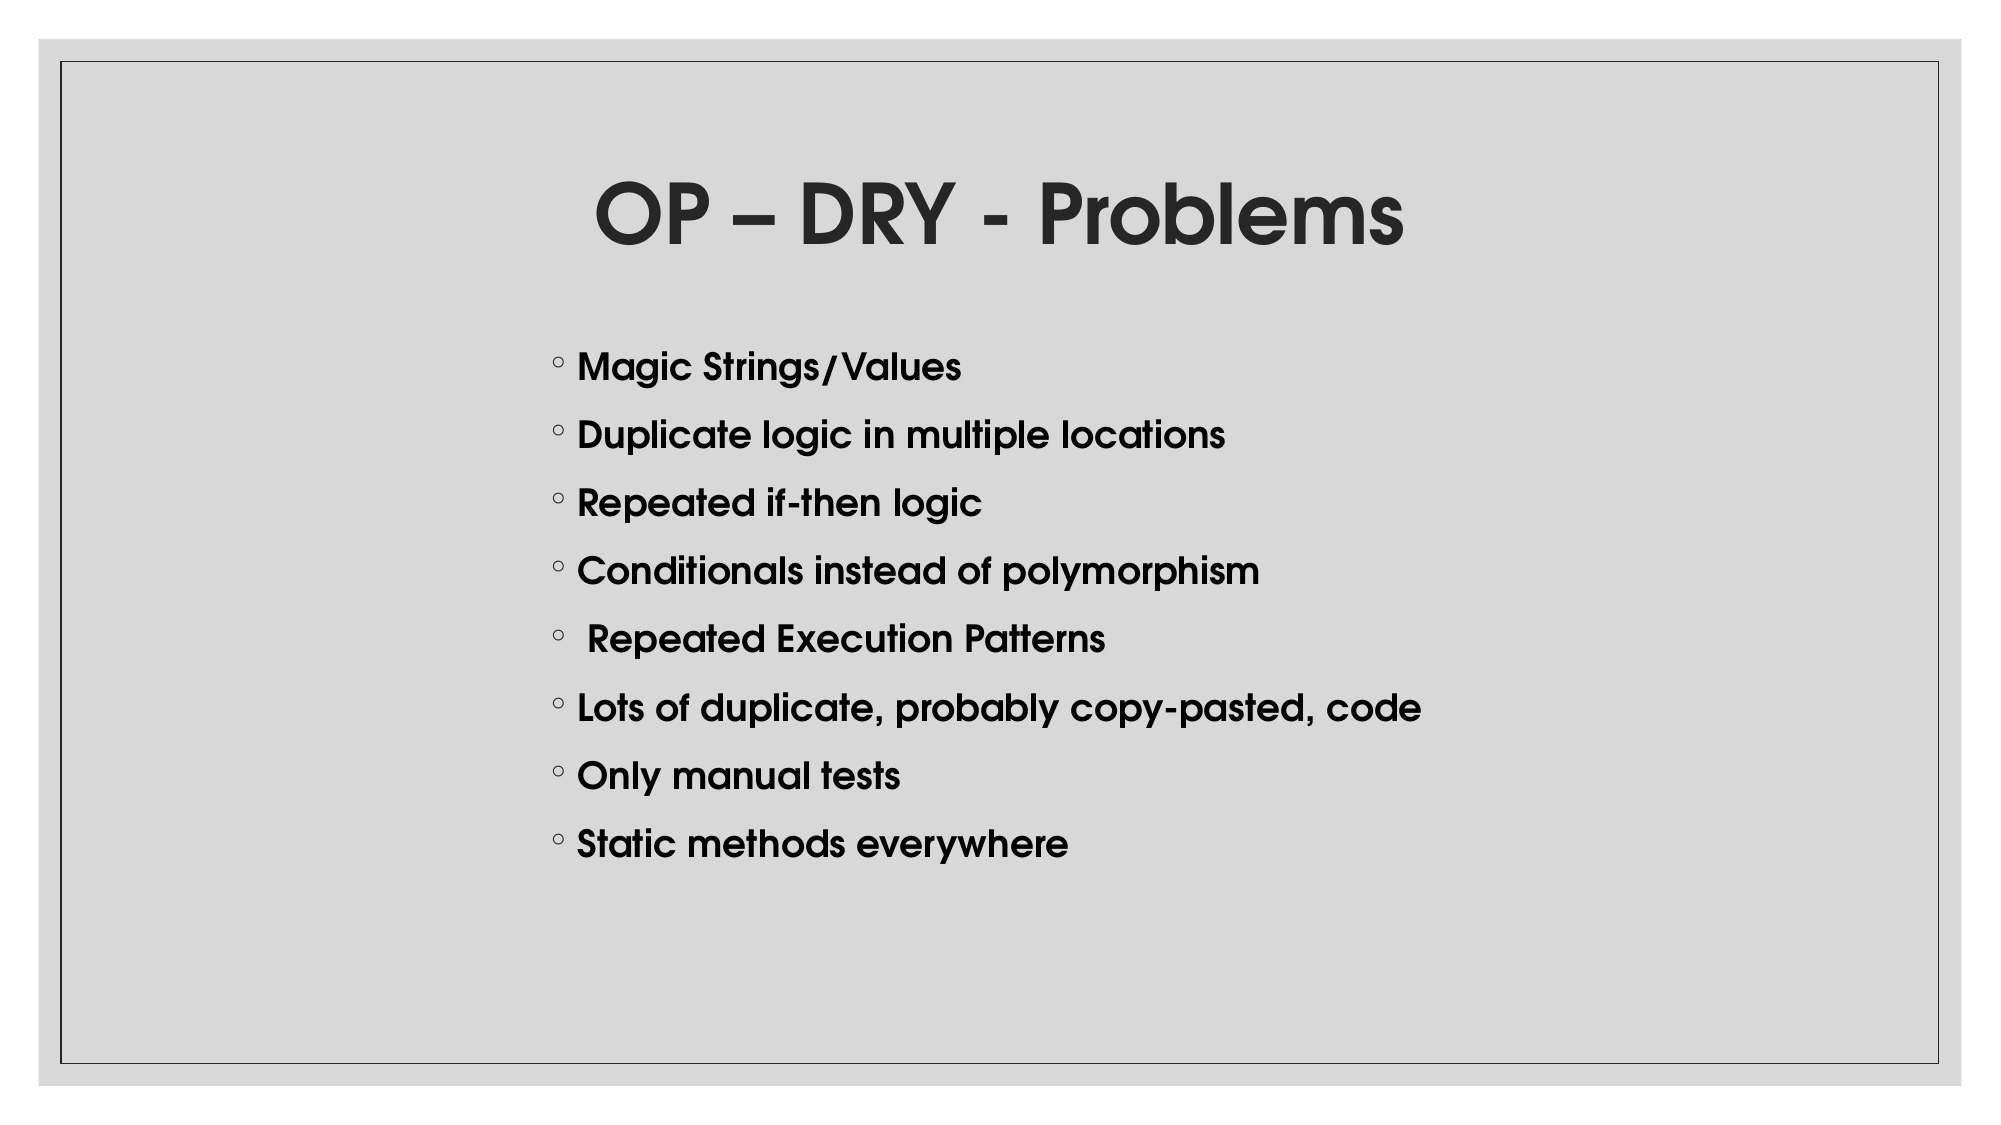

# OP – DRY - Problems
Magic Strings/Values
Duplicate logic in multiple locations
Repeated if-then logic
Conditionals instead of polymorphism
 Repeated Execution Patterns
Lots of duplicate, probably copy-pasted, code
Only manual tests
Static methods everywhere